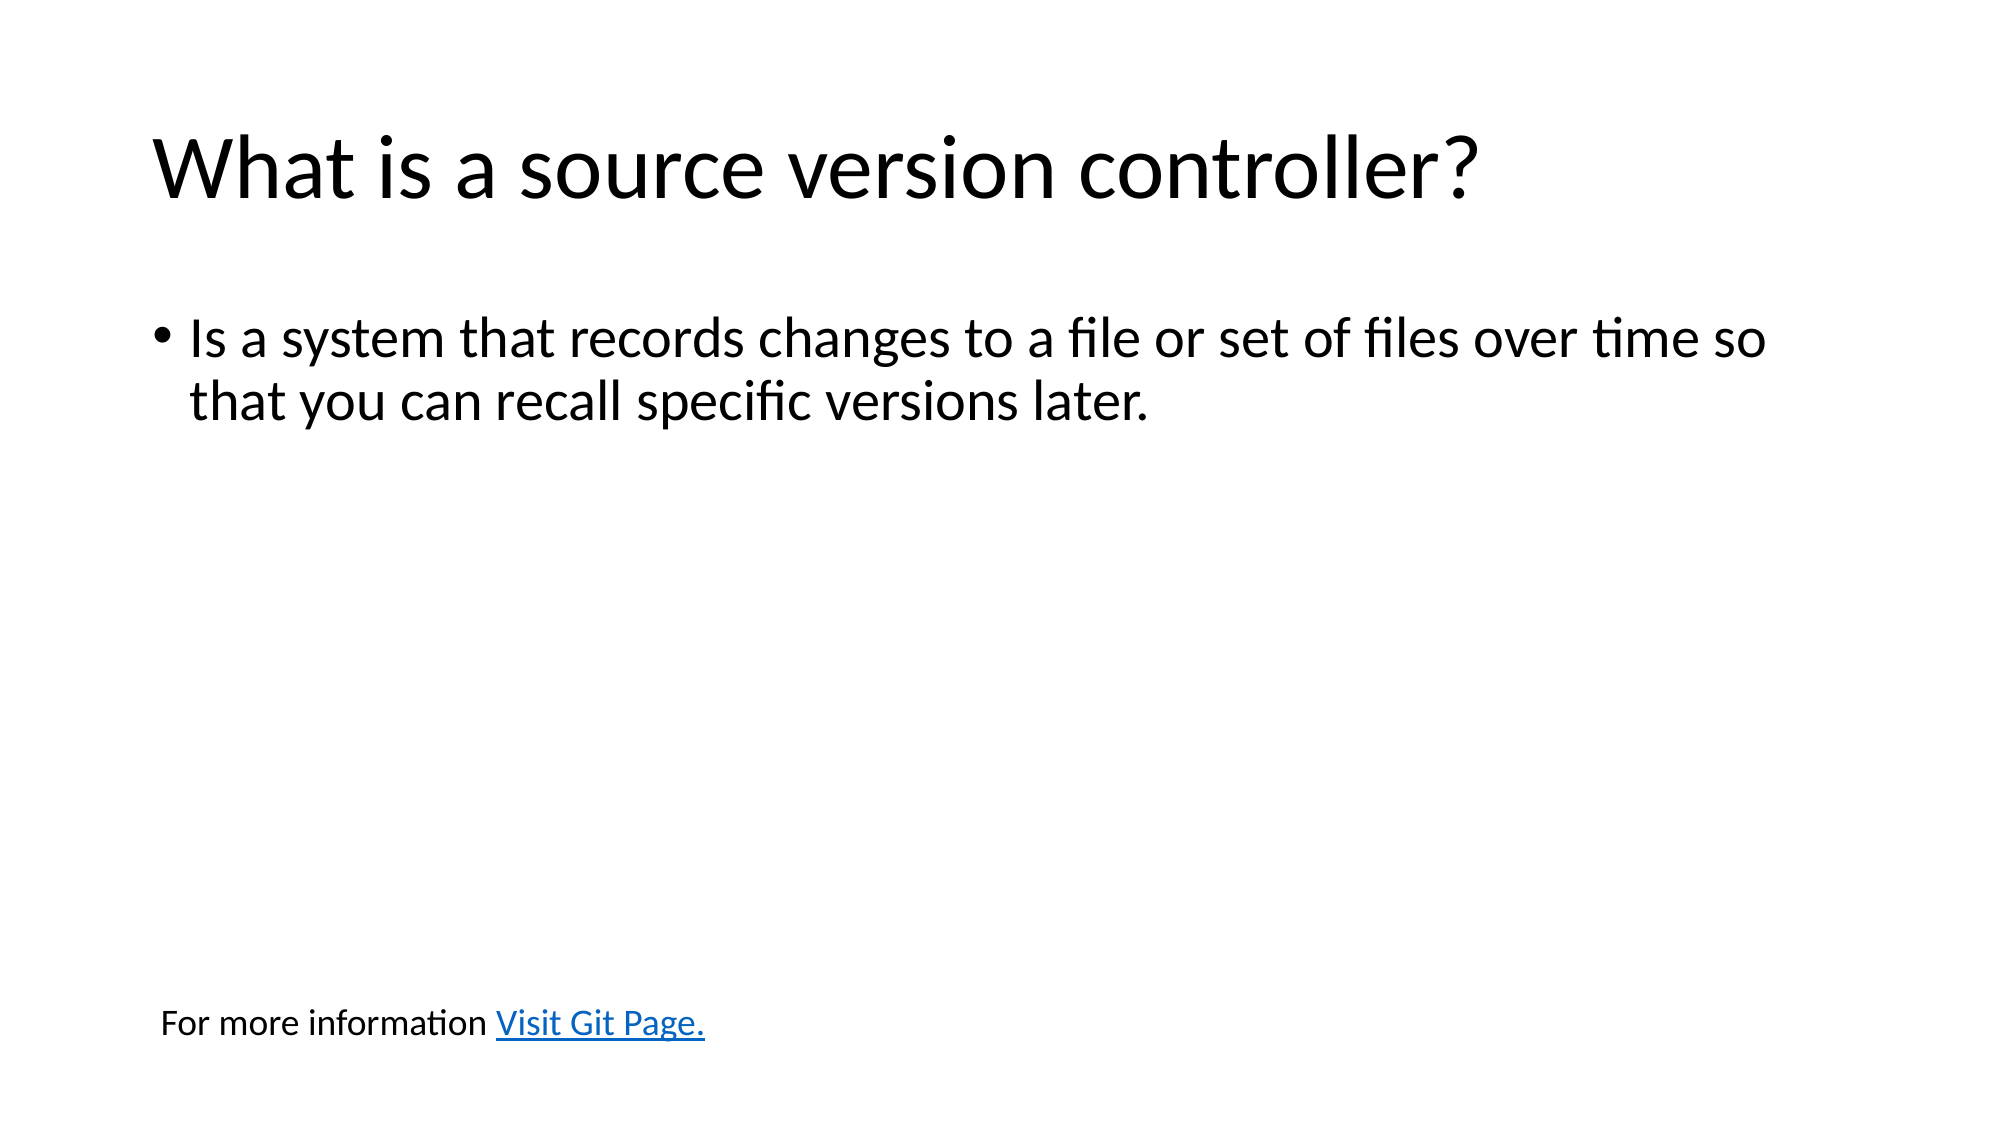

# What is a source version controller?
Is a system that records changes to a file or set of files over time so that you can recall specific versions later.

For more information Visit Git Page.